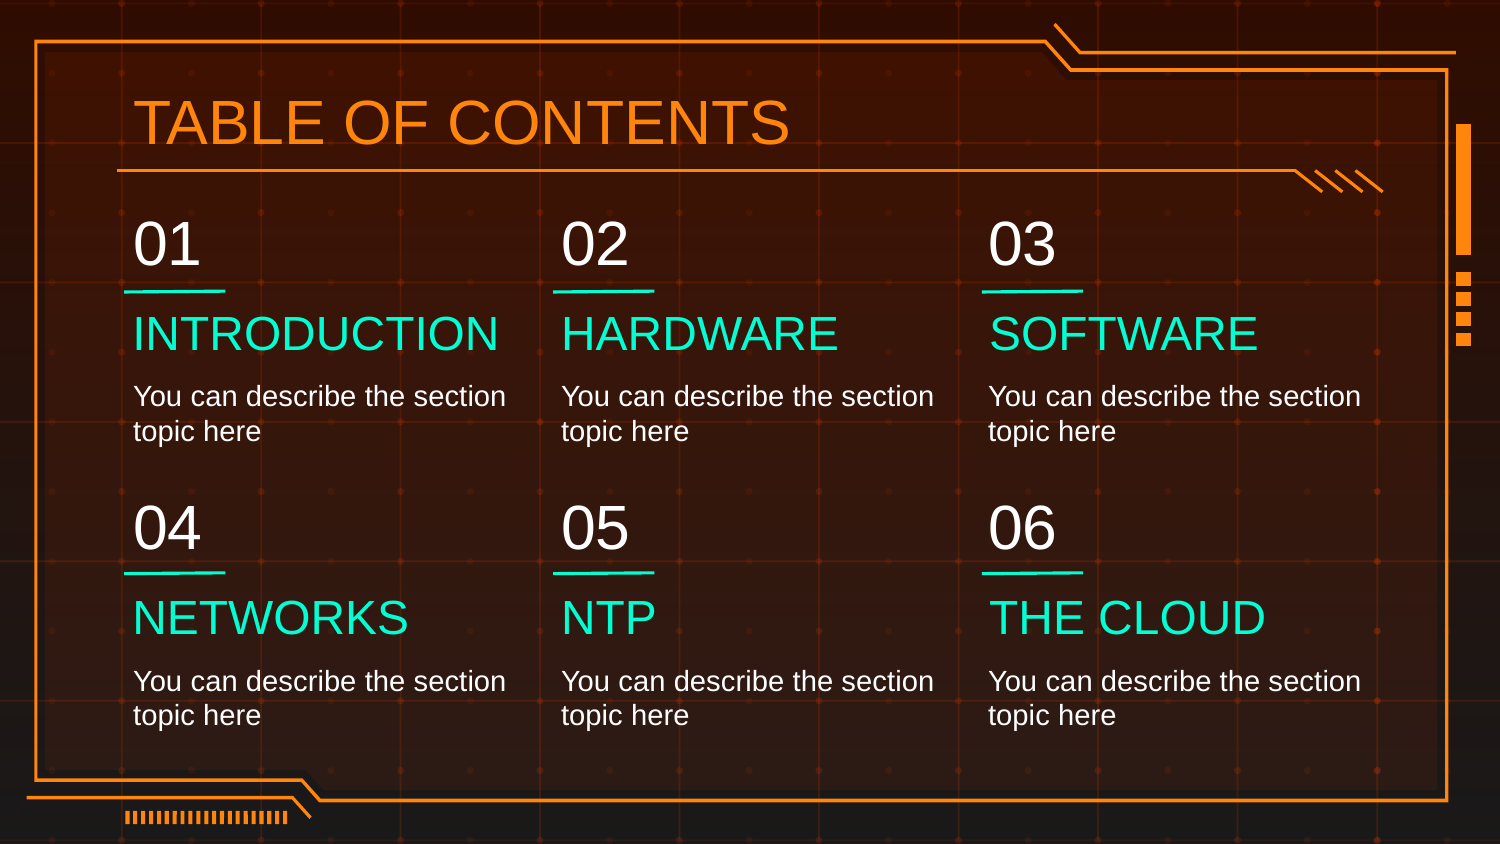

TABLE OF CONTENTS
# 01
02
03
INTRODUCTION
SOFTWARE
HARDWARE
You can describe the section topic here
You can describe the section topic here
You can describe the section topic here
04
05
06
NETWORKS
NTP
THE CLOUD
You can describe the section topic here
You can describe the section topic here
You can describe the section topic here